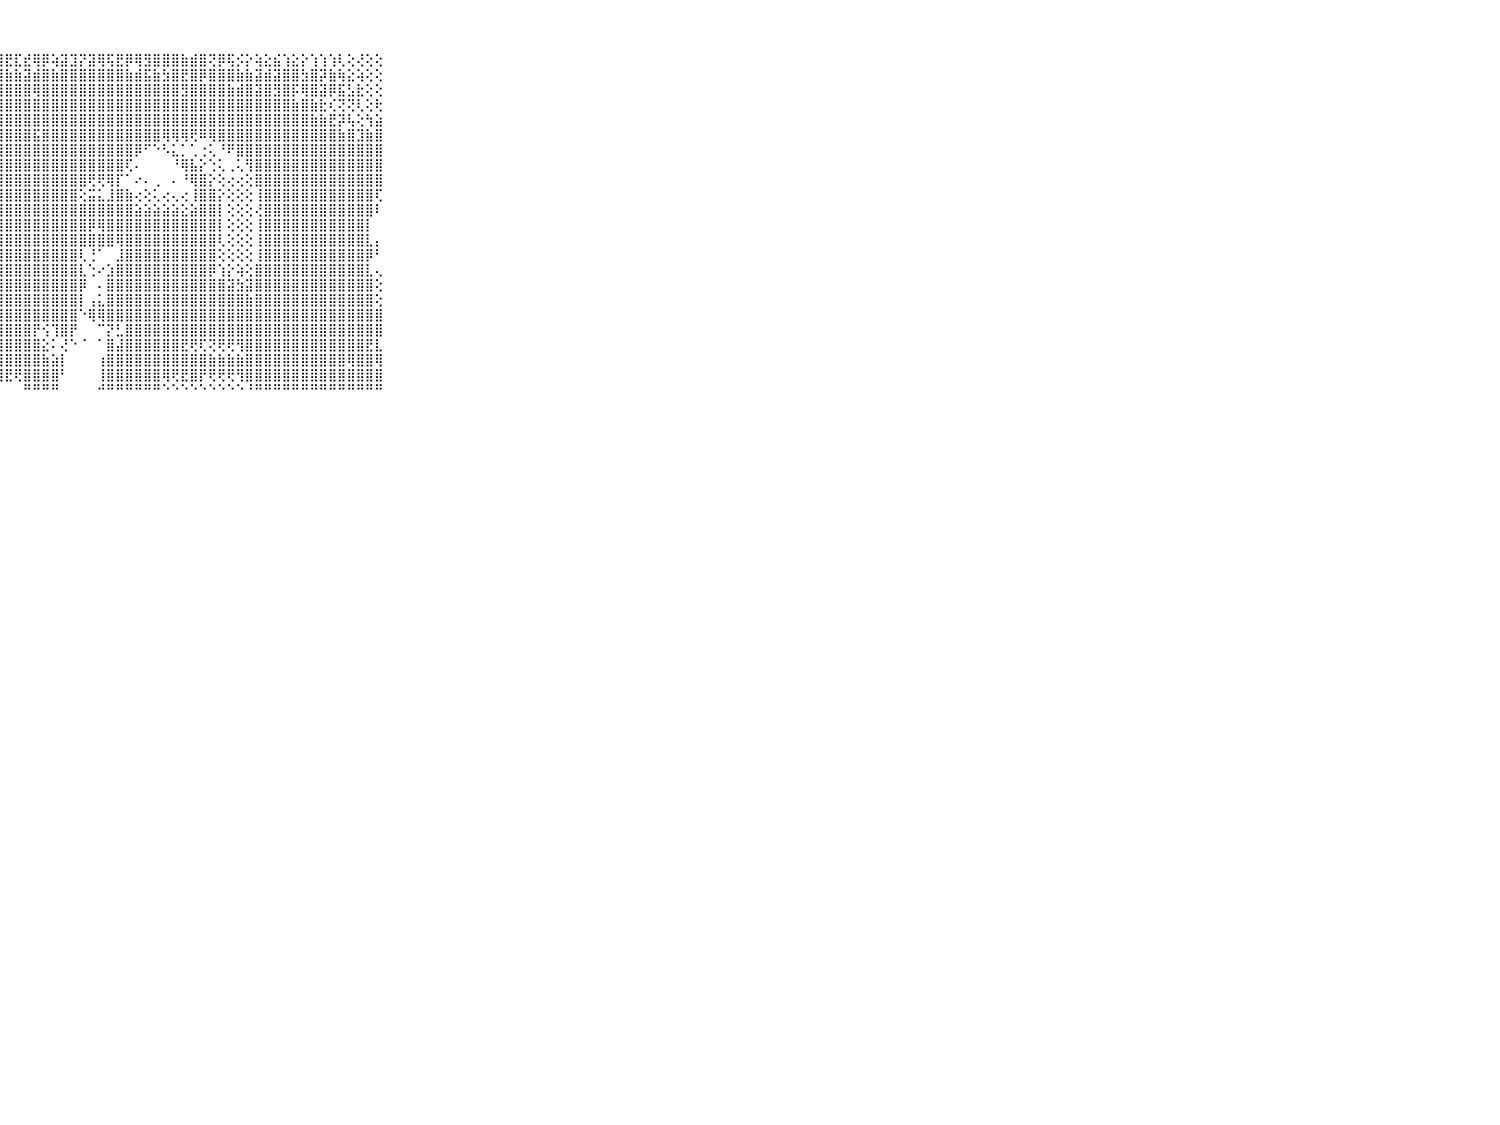

⠀⠀⠀⠀⠀⠀⠀⠀⠀⠀⠀⣾⣿⣿⣿⣿⣿⣿⣿⣿⣿⣿⣿⣽⣻⣷⣿⣽⣟⣏⣞⢿⡿⢵⣽⣹⡝⣽⢿⢯⣟⡿⢿⣻⣿⣿⣿⣷⣾⣿⢝⡿⢯⡪⡕⢵⣕⣮⢱⣕⡕⢱⢱⢱⢇⢕⢜⢕⢕⠀⠀⠀⠀⠀⠀⠀⠀⠀⠀⠀⠀
⠀⠀⠀⠀⠀⠀⠀⠀⠀⠀⠀⣿⣿⣿⣿⣿⣿⣿⣿⣿⣿⣿⣿⣿⣿⣿⣿⣿⣷⣷⣽⣾⣿⣷⣿⣿⣿⣿⣿⣿⣿⣷⣾⣯⣷⣳⣿⣟⣿⡿⣿⣿⣿⣷⣷⣽⣾⣽⣿⣿⣳⣿⡽⣷⢷⣕⢵⢕⢕⠀⠀⠀⠀⠀⠀⠀⠀⠀⠀⠀⠀
⠀⠀⠀⠀⠀⠀⠀⠀⠀⠀⠀⢙⢟⢻⣿⣿⣿⣿⣿⣿⣷⣿⣿⣿⣿⣿⣿⣿⣿⣿⣿⢿⣿⣿⣿⣿⣿⣿⣿⣿⣿⣿⣿⣿⣿⣿⣿⣻⣿⣿⣿⣿⣷⣾⣿⣽⣿⣻⣿⡯⢿⣿⣽⡿⣯⣣⣗⢕⢕⠀⠀⠀⠀⠀⠀⠀⠀⠀⠀⠀⠀
⠀⠀⠀⠀⠀⠀⠀⠀⠀⠀⠀⣔⡅⠕⢕⢝⢻⣿⣿⣿⣿⣿⣿⣿⣿⣿⣿⣿⣿⣿⣿⣿⣿⣿⣿⣿⣿⣿⣿⣿⣿⣿⣿⣿⣿⣿⣿⣿⣿⣿⣿⣿⣿⣿⣿⣿⣿⣿⣿⣷⣿⣷⣗⢎⢝⢝⢇⢕⢗⠀⠀⠀⠀⠀⠀⠀⠀⠀⠀⠀⠀
⠀⠀⠀⠀⠀⠀⠀⠀⠀⠀⠀⢝⢻⣷⣕⢕⢕⢜⢻⣿⣿⣿⣿⣿⣿⣿⡿⣿⣿⣿⣿⣿⣿⣿⣿⣿⣿⣿⣿⣿⣿⣿⣿⣿⣿⣿⣿⣿⣿⣿⣿⣿⣿⣿⣿⣿⣿⣿⣿⣿⣿⣷⣷⣟⡽⢧⢕⢳⣵⠀⠀⠀⠀⠀⠀⠀⠀⠀⠀⠀⠀
⠀⠀⠀⠀⠀⠀⠀⠀⠀⠀⠀⠕⢕⠜⢿⣷⣕⢕⢕⢝⣿⣿⣿⣿⣿⣿⣿⣿⣿⣿⣿⣯⣿⣿⣿⣿⣿⣿⣿⣿⣿⣿⣿⣿⣿⢿⢿⢿⢟⠿⢿⣿⣿⣿⣿⣿⣿⣿⣿⣿⣿⣿⣿⣿⣷⣿⣹⣷⣿⠀⠀⠀⠀⠀⠀⠀⠀⠀⠀⠀⠀
⠀⠀⠀⠀⠀⠀⠀⠀⠀⠀⠀⢔⢕⢅⠜⢿⣿⣧⢕⢕⢜⣿⣿⣿⣿⣿⣿⣿⣿⣿⣿⣿⣿⣿⣿⣿⣿⣿⣿⣿⣿⣿⡿⠋⠑⠣⣅⡁⢁⢐⢅⠘⠟⣿⣿⣿⣿⣿⣿⣿⣿⣿⣿⣿⣿⣿⣿⣿⣿⠀⠀⠀⠀⠀⠀⠀⠀⠀⠀⠀⠀
⠀⠀⠀⠀⠀⠀⠀⠀⠀⠀⠀⢕⢕⢕⢕⢜⣿⣿⣇⢕⢕⢹⣿⣿⣿⣿⣿⣿⣿⣿⣿⣿⣿⣿⣿⣿⣿⣿⣿⣿⣿⢏⠄⠀⠀⠀⠘⢿⣧⡕⢑⢅⢀⢅⢻⣿⣿⣿⣿⣿⣿⣿⣿⣿⣿⣿⣿⣿⣿⠀⠀⠀⠀⠀⠀⠀⠀⠀⠀⠀⠀
⠀⠀⠀⠀⠀⠀⠀⠀⠀⠀⠀⣵⣷⣵⣕⢕⣿⣿⣿⢇⢕⢸⣿⣿⣿⣿⣿⣿⣿⣿⣿⣿⣿⣿⣿⣿⣿⢟⢟⢿⡏⠁⠔⠄⢀⠀⠄⠘⢿⣿⡕⢕⢔⢔⢕⣿⣿⣿⣿⣿⣿⣿⣿⣿⣿⣿⣿⣿⣿⠀⠀⠀⠀⠀⠀⠀⠀⠀⠀⠀⠀
⠀⠀⠀⠀⠀⠀⠀⠀⠀⠀⠀⣿⣿⣿⣿⣿⣿⣿⣿⢕⢕⢕⣿⣿⣿⣿⣿⣿⣿⣿⣿⣿⣿⣿⣿⣿⢕⣭⣅⣸⣿⣷⢔⢕⢅⢔⢄⢔⢸⣿⣿⡕⢕⢕⢕⢸⣿⣿⣿⣿⣿⣿⣿⣿⣿⣿⣿⣿⢏⠀⠀⠀⠀⠀⠀⠀⠀⠀⠀⠀⠀
⠀⠀⠀⠀⠀⠀⠀⠀⠀⠀⠀⣿⣿⣿⣿⣿⣿⣿⣿⢕⢕⢱⣿⣿⣿⣿⣿⣿⣿⣿⣿⣿⣿⣿⣿⣿⣿⣿⣿⣿⣿⣿⣵⣵⣵⣵⣵⣕⣵⣿⣿⡇⢕⢕⢕⢜⣿⣿⣿⣿⣿⣿⣿⣿⣿⣿⣿⣿⠇⠀⠀⠀⠀⠀⠀⠀⠀⠀⠀⠀⠀
⠀⠀⠀⠀⠀⠀⠀⠀⠀⠀⠀⣿⣿⣿⣿⣿⣿⣿⣿⢕⢕⢸⣿⣿⣿⣿⣿⣿⣿⣿⣿⣿⣿⣿⣿⣿⣿⡿⢿⣿⣿⣿⣿⣿⣿⣿⣿⣿⣿⣿⣿⡇⢕⢕⢕⢸⣿⣿⣿⣿⣿⣿⣿⣿⣿⣿⣿⡇⠀⠀⠀⠀⠀⠀⠀⠀⠀⠀⠀⠀⠀
⠀⠀⠀⠀⠀⠀⠀⠀⠀⠀⠀⣿⣿⣿⣿⣿⣿⣿⣿⢕⢕⢸⣿⣿⣿⣿⣿⣿⣿⣿⣿⣿⣿⣿⣿⣿⣿⣿⣿⣿⢿⣿⣿⣿⣿⣿⣿⣿⣿⣿⣿⢇⢕⢕⢕⢸⣿⣿⣿⣿⣿⣿⣿⣿⣿⣿⣿⣇⡄⠀⠀⠀⠀⠀⠀⠀⠀⠀⠀⠀⠀
⠀⠀⠀⠀⠀⠀⠀⠀⠀⠀⠀⣿⣿⣿⣿⣿⣿⣿⢟⢕⢕⣾⣿⣿⣿⣿⣿⣿⣿⣿⣿⣿⣿⣿⣿⣿⢇⢘⠁⠀⣸⣿⣿⣿⣿⣿⣿⣿⣿⣿⣿⢕⢕⢕⢕⢸⣿⣿⣿⣿⣿⣿⣿⣿⣿⣿⣿⡿⠃⠀⠀⠀⠀⠀⠀⠀⠀⠀⠀⠀⠀
⠀⠀⠀⠀⠀⠀⠀⠀⠀⠀⠀⣿⣿⣿⣿⣿⣿⡟⢕⢕⢕⣿⣿⣿⣿⣿⣿⣿⣿⣿⣿⣿⣿⣿⣿⣿⣇⢑⠔⣱⣿⣿⣿⣿⣿⣿⣿⣿⣿⣿⡿⢱⡕⢵⢕⣿⣿⣿⣿⣿⣿⣿⣿⣿⣿⣿⣿⣇⢄⠀⠀⠀⠀⠀⠀⠀⠀⠀⠀⠀⠀
⠀⠀⠀⠀⠀⠀⠀⠀⠀⠀⠀⣿⣿⣿⣿⣿⣿⡕⢕⢅⢸⣿⣿⣿⣿⣿⣿⣿⣿⣿⣿⣿⣿⣿⣿⣿⡿⠀⠄⣿⣿⣿⣿⣿⣿⣿⣿⣿⣿⣿⣿⣿⣽⣳⣽⣿⣿⣿⣿⣿⣿⣿⣿⣿⣿⣿⣿⣿⢕⠀⠀⠀⠀⠀⠀⠀⠀⠀⠀⠀⠀
⠀⠀⠀⠀⠀⠀⠀⠀⠀⠀⠀⣿⣿⣿⣿⣿⣿⢕⢕⢑⢸⣿⣿⣿⣿⣿⣿⣿⣿⣿⣿⣿⣿⣿⣿⣿⡇⢠⣅⣿⣿⣿⣿⣿⣿⣿⣿⣿⣿⣿⣿⣿⣿⣿⣷⣿⣿⣿⣿⣿⣿⣿⣿⣿⣿⣿⣿⣿⢕⠀⠀⠀⠀⠀⠀⠀⠀⠀⠀⠀⠀
⠀⠀⠀⠀⠀⠀⠀⠀⠀⠀⠀⣿⣿⣿⣿⣿⣿⢕⢕⠕⣸⣿⣿⣿⣿⣿⣿⣿⣿⣿⣿⣿⣿⣿⣿⣿⠑⢿⢿⣿⣿⣿⣿⣿⣿⣿⣿⣿⣿⣿⣿⣿⣿⣿⣿⣿⣿⣿⣿⣿⣿⣿⣿⣿⣿⣿⣿⣿⣿⠀⠀⠀⠀⠀⠀⠀⠀⠀⠀⠀⠀
⠀⠀⠀⠀⠀⠀⠀⠀⠀⠀⠀⣿⣿⣿⣿⣿⣿⢕⢕⢕⣿⣿⣿⣿⣿⣿⣿⣿⣿⣿⣿⡟⢪⢹⣿⡟⠀⠀⠉⡝⣃⣿⣿⣿⣿⣿⣿⣿⣿⣿⣿⣿⣿⣿⣿⣿⣿⣿⣿⣿⣿⣿⣿⣿⣿⣿⣿⣿⣿⠀⠀⠀⠀⠀⠀⠀⠀⠀⠀⠀⠀
⠀⠀⠀⠀⠀⠀⠀⠀⠀⠀⠀⣿⣿⣿⣿⣿⣿⢕⢕⢕⣿⣿⣿⣿⣿⣿⣿⣿⣿⣿⣿⣿⣕⠅⢜⠑⠈⠀⠁⣿⣼⣿⣿⣿⣿⣿⣿⣟⢟⢏⢝⢟⢟⢻⣿⣿⣿⣿⣿⣿⣿⣿⣿⣿⣿⣿⣿⣟⣇⠀⠀⠀⠀⠀⠀⠀⠀⠀⠀⠀⠀
⠀⠀⠀⠀⠀⠀⠀⠀⠀⠀⠀⣿⣿⣿⣿⡿⢇⢕⠕⠕⣿⣿⣿⣿⣿⣿⣿⣿⣿⣿⣿⣿⣷⣵⡇⠀⠀⠀⢰⣿⣿⣿⣿⣿⣿⣿⣿⣿⣿⣿⣷⣷⣷⣷⣿⣿⣿⣿⣿⣿⣿⣿⣿⣿⣿⢿⣿⣿⢿⠀⠀⠀⠀⠀⠀⠀⠀⠀⠀⠀⠀
⠀⠀⠀⠀⠀⠀⠀⠀⠀⠀⠀⢕⢝⢕⢕⢑⢑⢄⣕⣕⣾⣿⣿⣿⡟⢟⢿⣿⣟⢟⣿⣿⣿⣿⠃⠀⠀⠀⢸⣿⣿⣿⣿⣿⣿⢿⢟⣟⣿⡟⢟⢟⢟⢻⣿⣿⣿⣿⣿⣿⣿⣿⣿⣿⣿⣿⣿⣿⣿⠀⠀⠀⠀⠀⠀⠀⠀⠀⠀⠀⠀
⠀⠀⠀⠀⠀⠀⠀⠀⠀⠀⠀⠚⠛⠛⠛⠛⠛⠛⠛⠛⠛⠙⠋⠑⠓⠘⠑⠁⠀⠀⠛⠛⠛⠛⠀⠀⠀⠀⠚⠛⠛⠛⠛⠛⠛⠑⠑⠑⠑⠑⠑⠑⠑⠑⠘⠛⠛⠛⠛⠛⠛⠛⠛⠛⠛⠛⠛⠛⠛⠀⠀⠀⠀⠀⠀⠀⠀⠀⠀⠀⠀